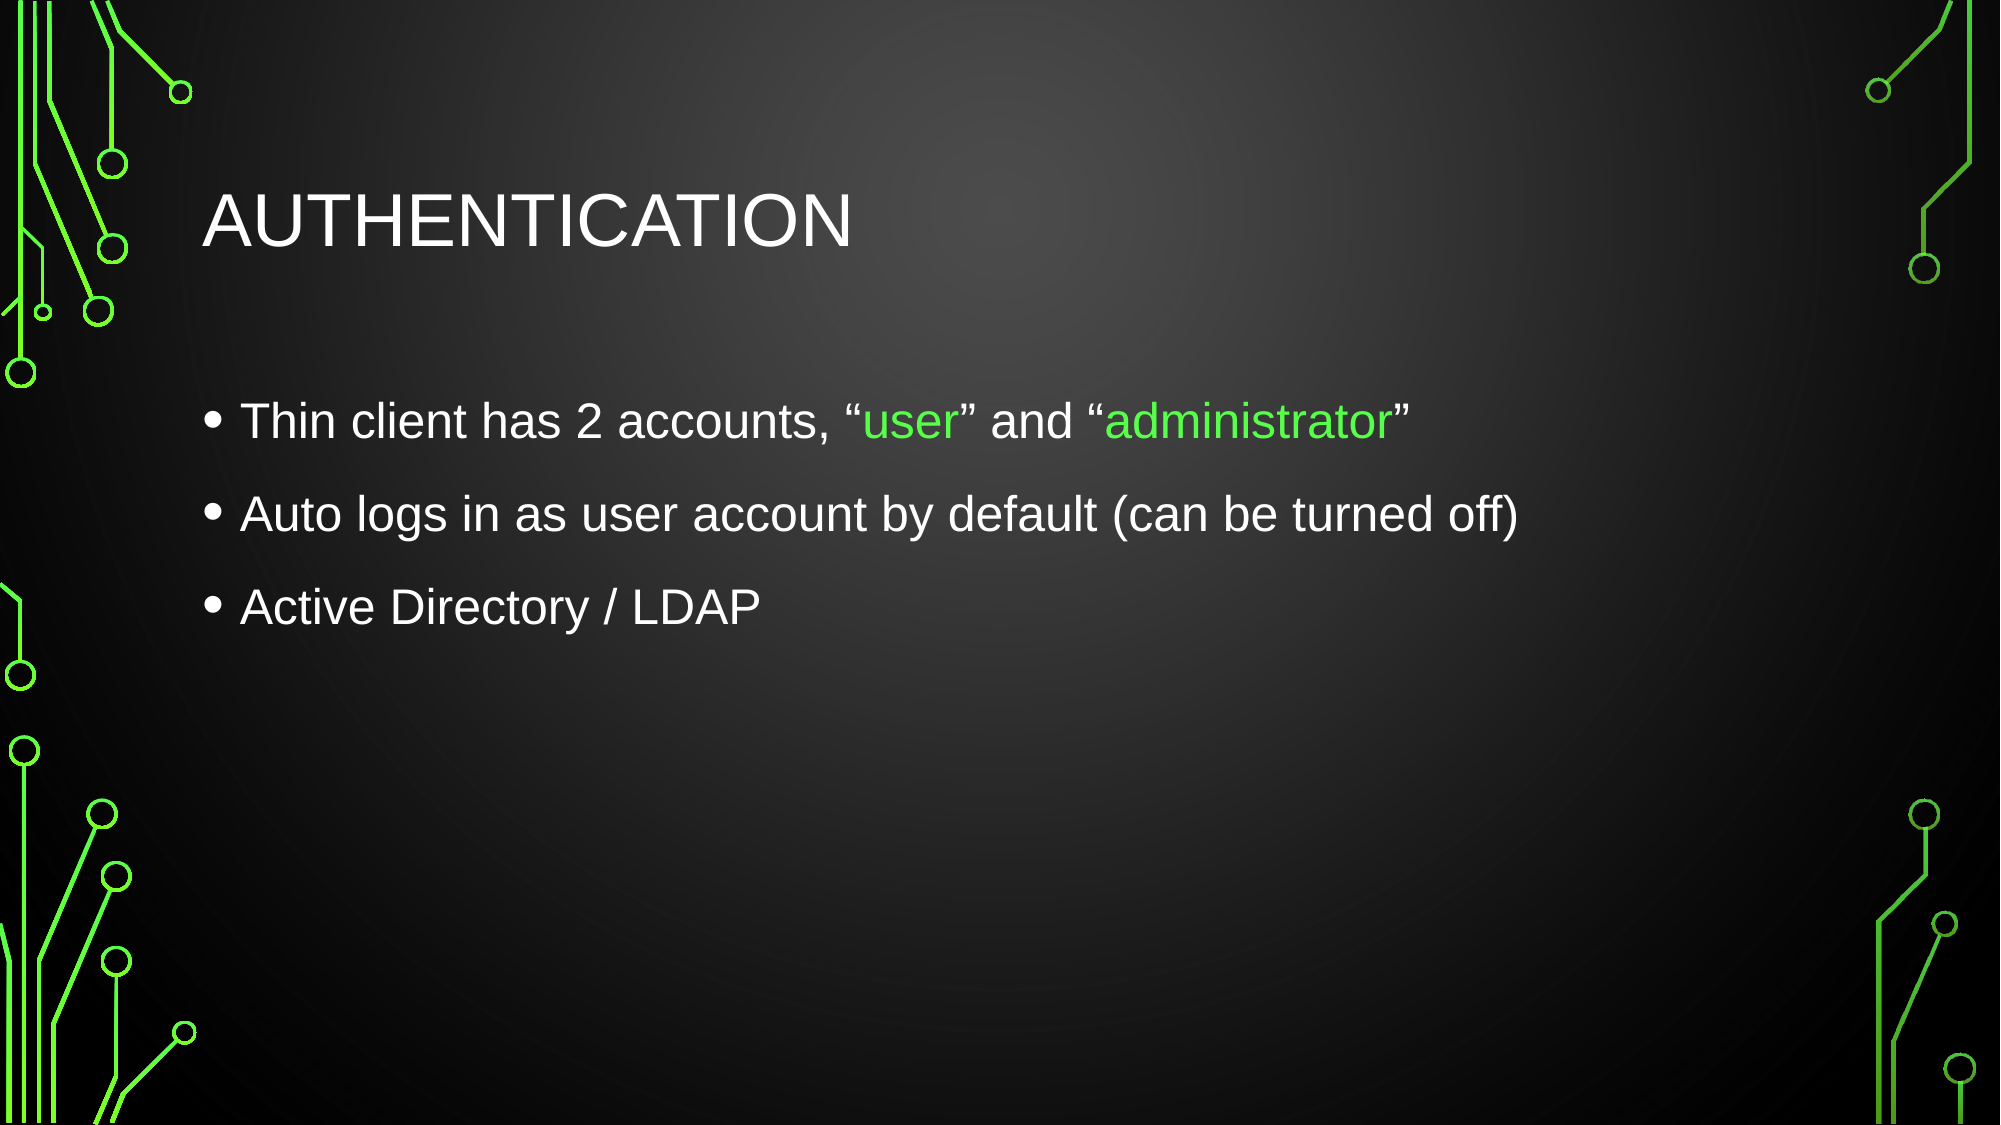

# Authentication
Thin client has 2 accounts, “user” and “administrator”
Auto logs in as user account by default (can be turned off)
Active Directory / LDAP